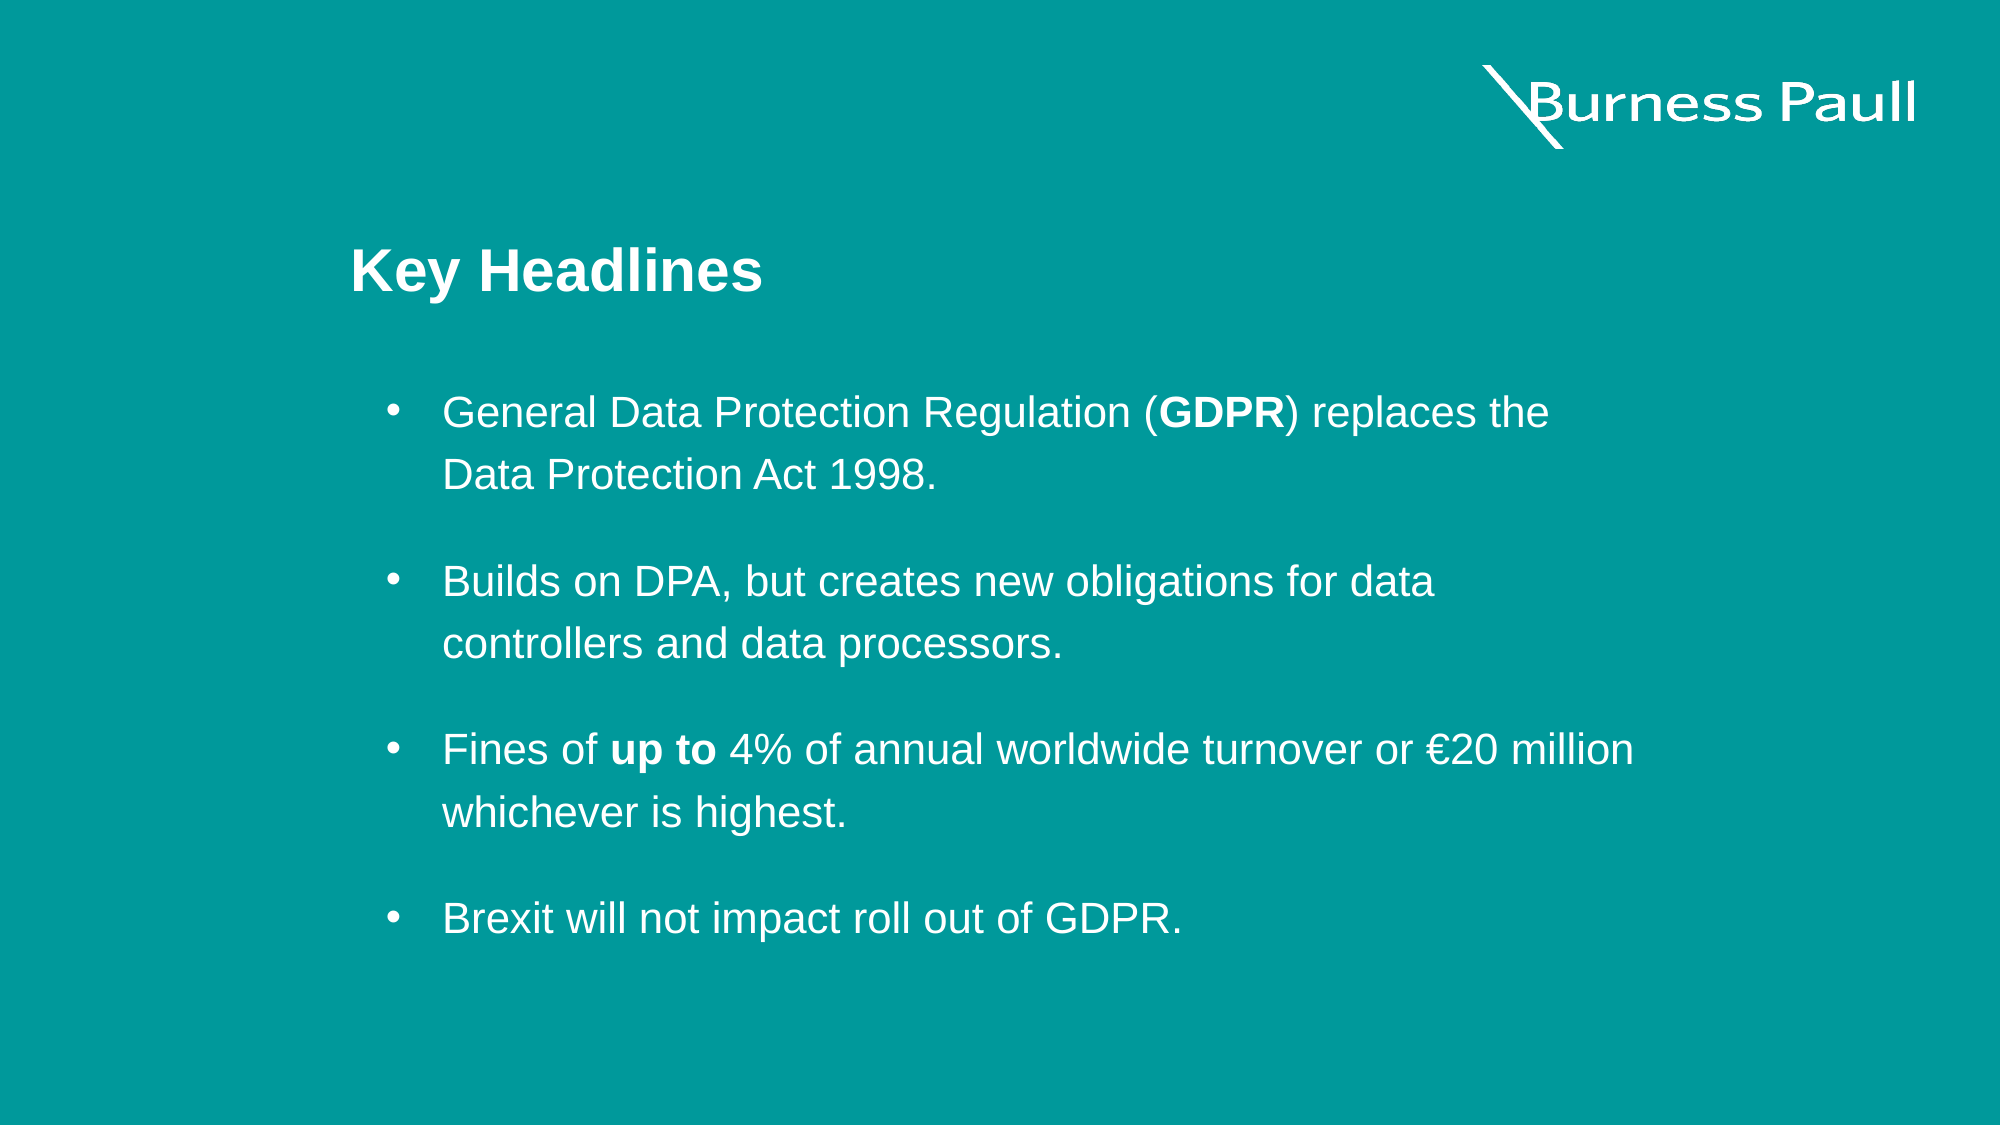

# Key Headlines
General Data Protection Regulation (GDPR) replaces the Data Protection Act 1998.
Builds on DPA, but creates new obligations for data controllers and data processors.
Fines of up to 4% of annual worldwide turnover or €20 million whichever is highest.
Brexit will not impact roll out of GDPR.